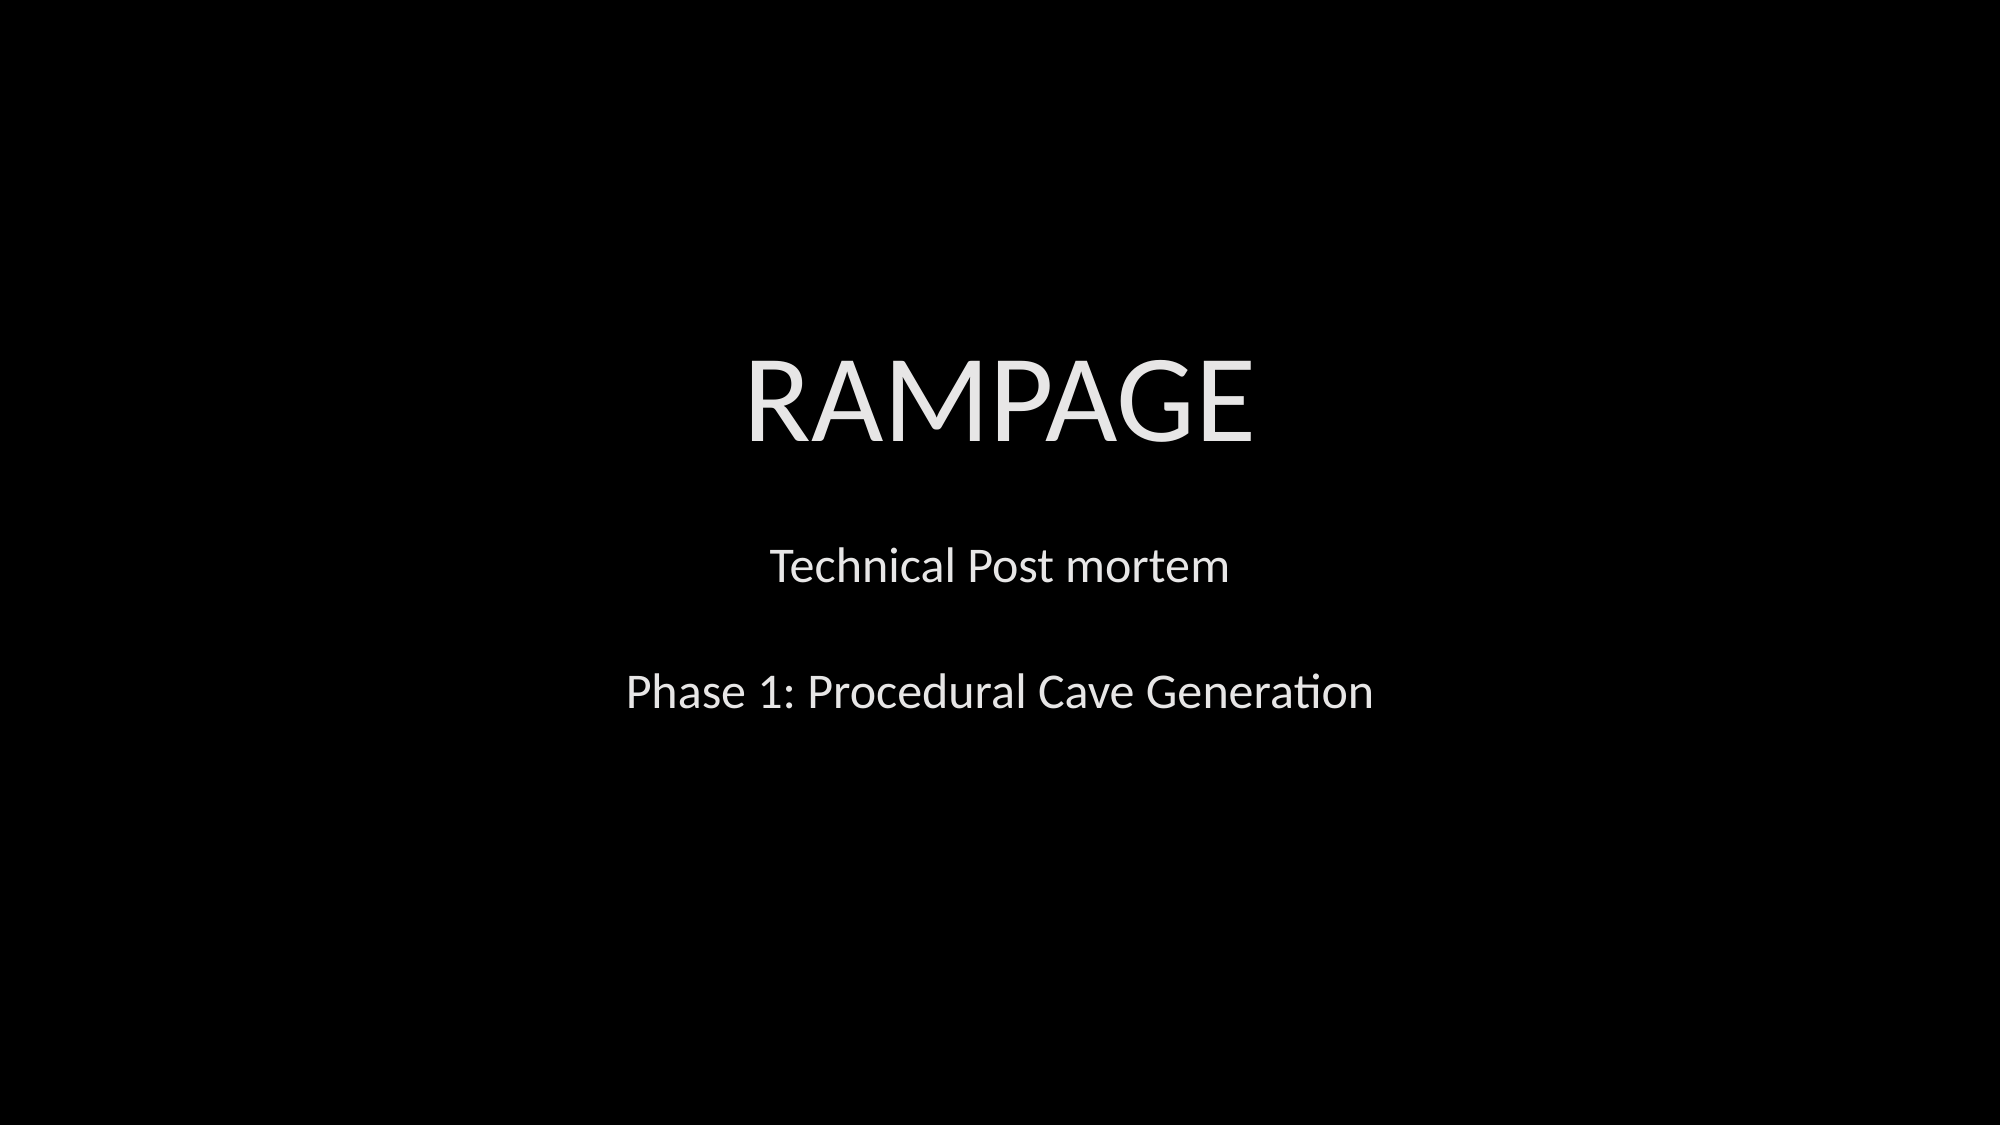

# RAMPAGE
Technical Post mortem
Phase 1: Procedural Cave Generation